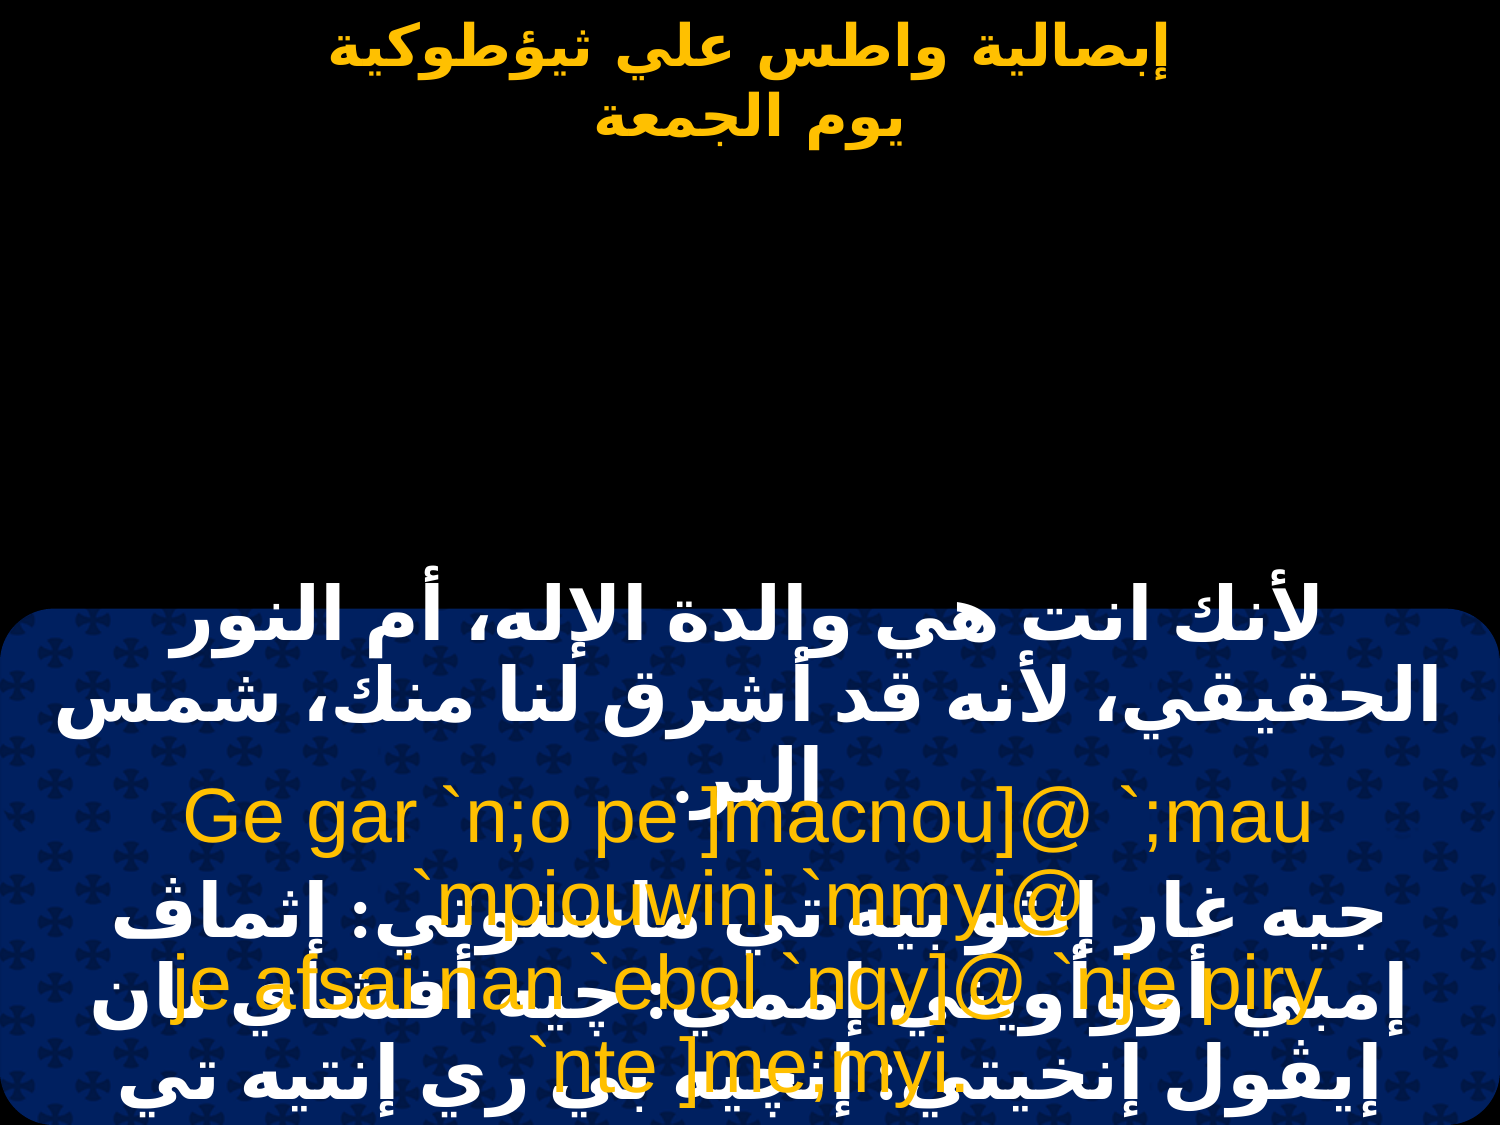

#
لأنك انت هي والدة الإله، أم النور الحقيقي، لأنه قد أشرق لنا منك، شمس البر.
Ge gar `n;o pe ]macnou]@ `;mau `mpiouwini `mmyi@
je afsai nan `ebol `nqy]@ `nje piry `nte ]me;myi.
جيه غار إنثو بيه تي ماسنوتي: إثماڤ إمبي أووأويني إممي: چيه أفشاي نان إيڤول إنخيتي: إنچيه بي ري إنتيه تي ميثمي.